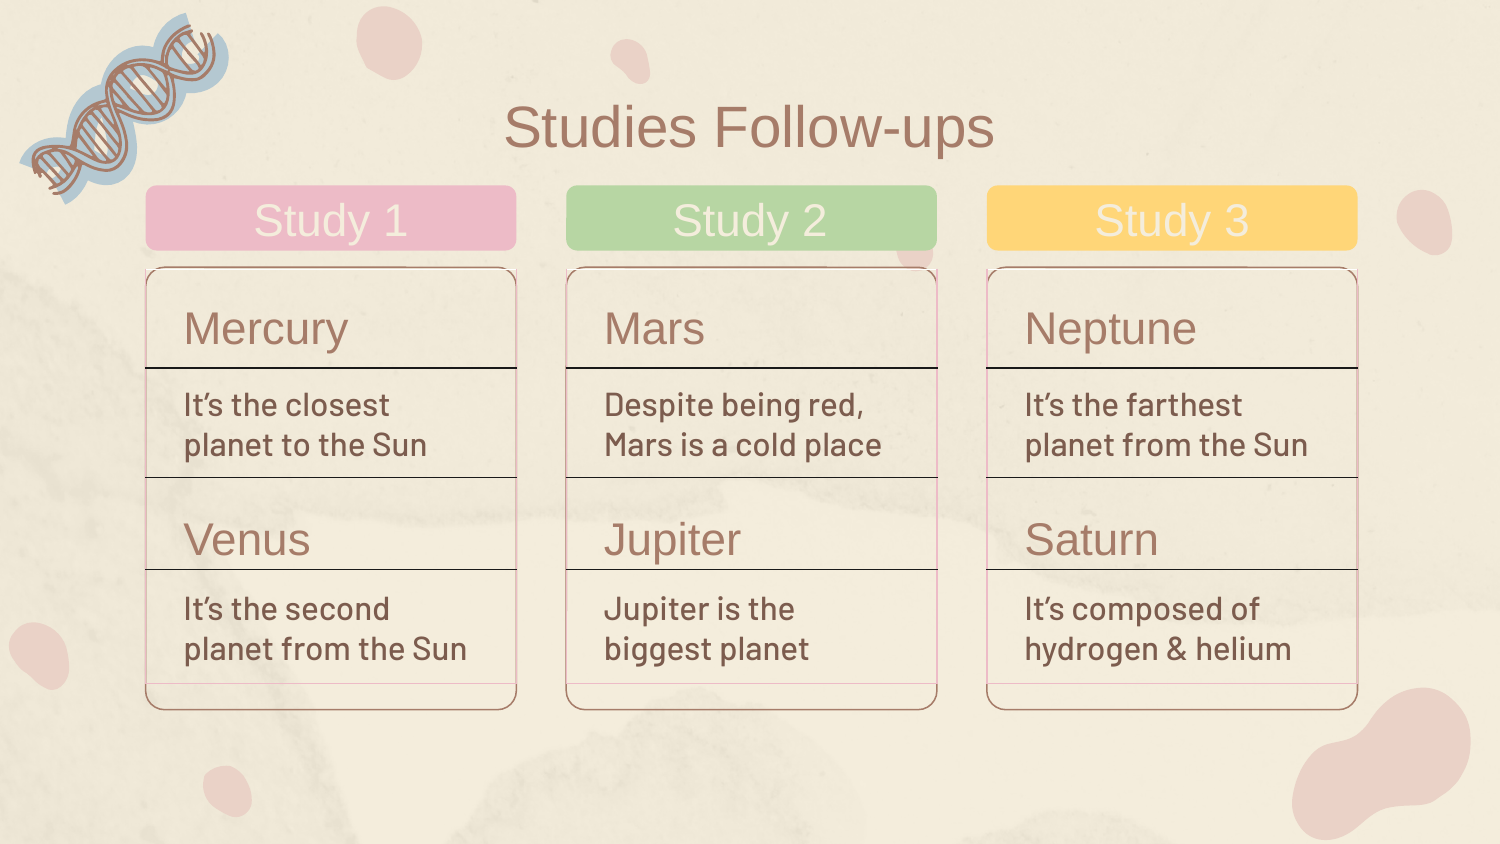

# Studies Follow-ups
Study 1

Study 2
Study 3

| Mercury |  |
| --- | --- |
| It’s the closest planet to the Sun |  |
| Venus |  |
| It’s the second planet from the Sun |  |
| Mars |  |
| --- | --- |
| Despite being red, Mars is a cold place |  |
| Jupiter |  |
| Jupiter is the biggest planet |  |
| Neptune |  |
| --- | --- |
| It’s the farthest planet from the Sun |  |
| Saturn |  |
| It’s composed of hydrogen & helium |  |